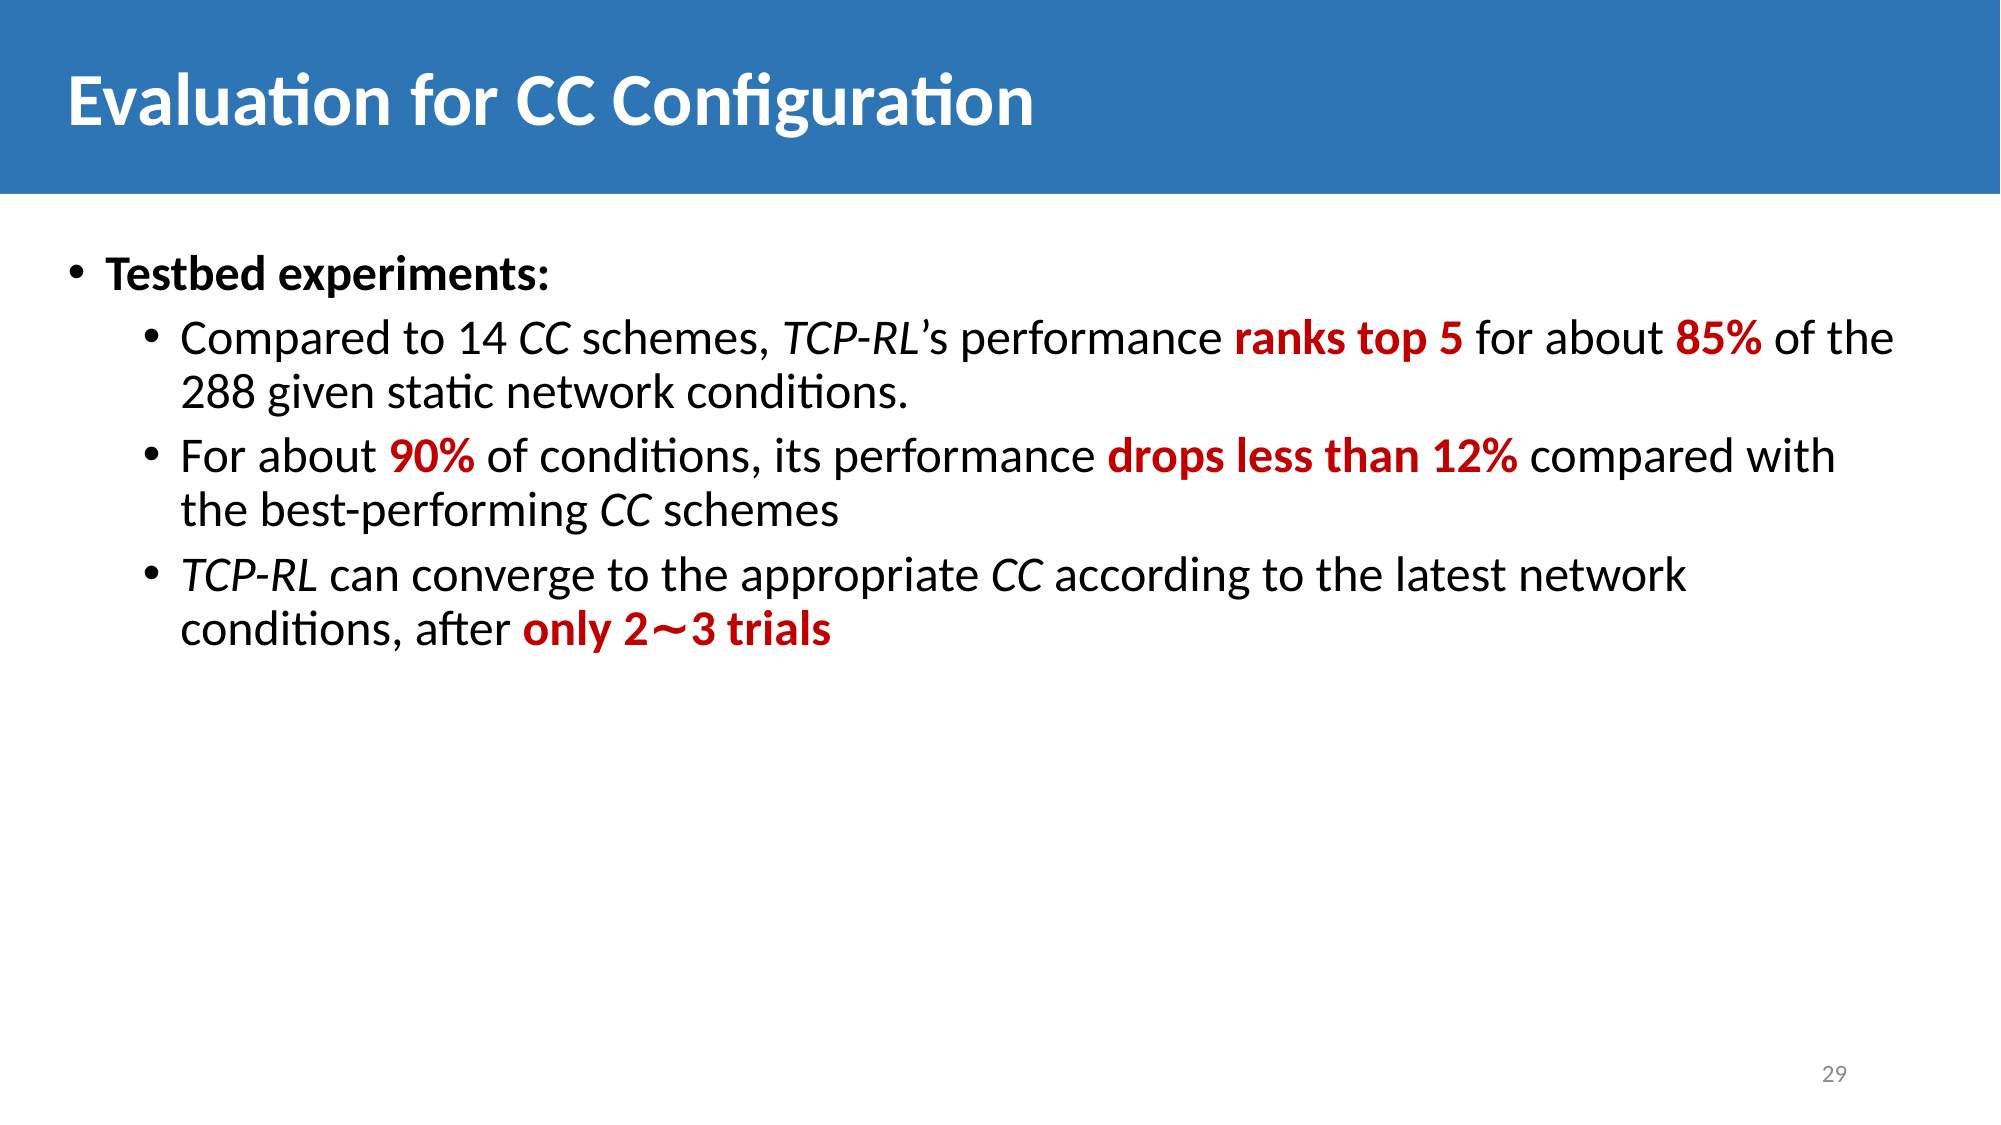

Evaluation for CC Configuration
Testbed experiments:
Compared to 14 CC schemes, TCP-RL’s performance ranks top 5 for about 85% of the 288 given static network conditions.
For about 90% of conditions, its performance drops less than 12% compared with the best-performing CC schemes
TCP-RL can converge to the appropriate CC according to the latest network conditions, after only 2∼3 trials

29